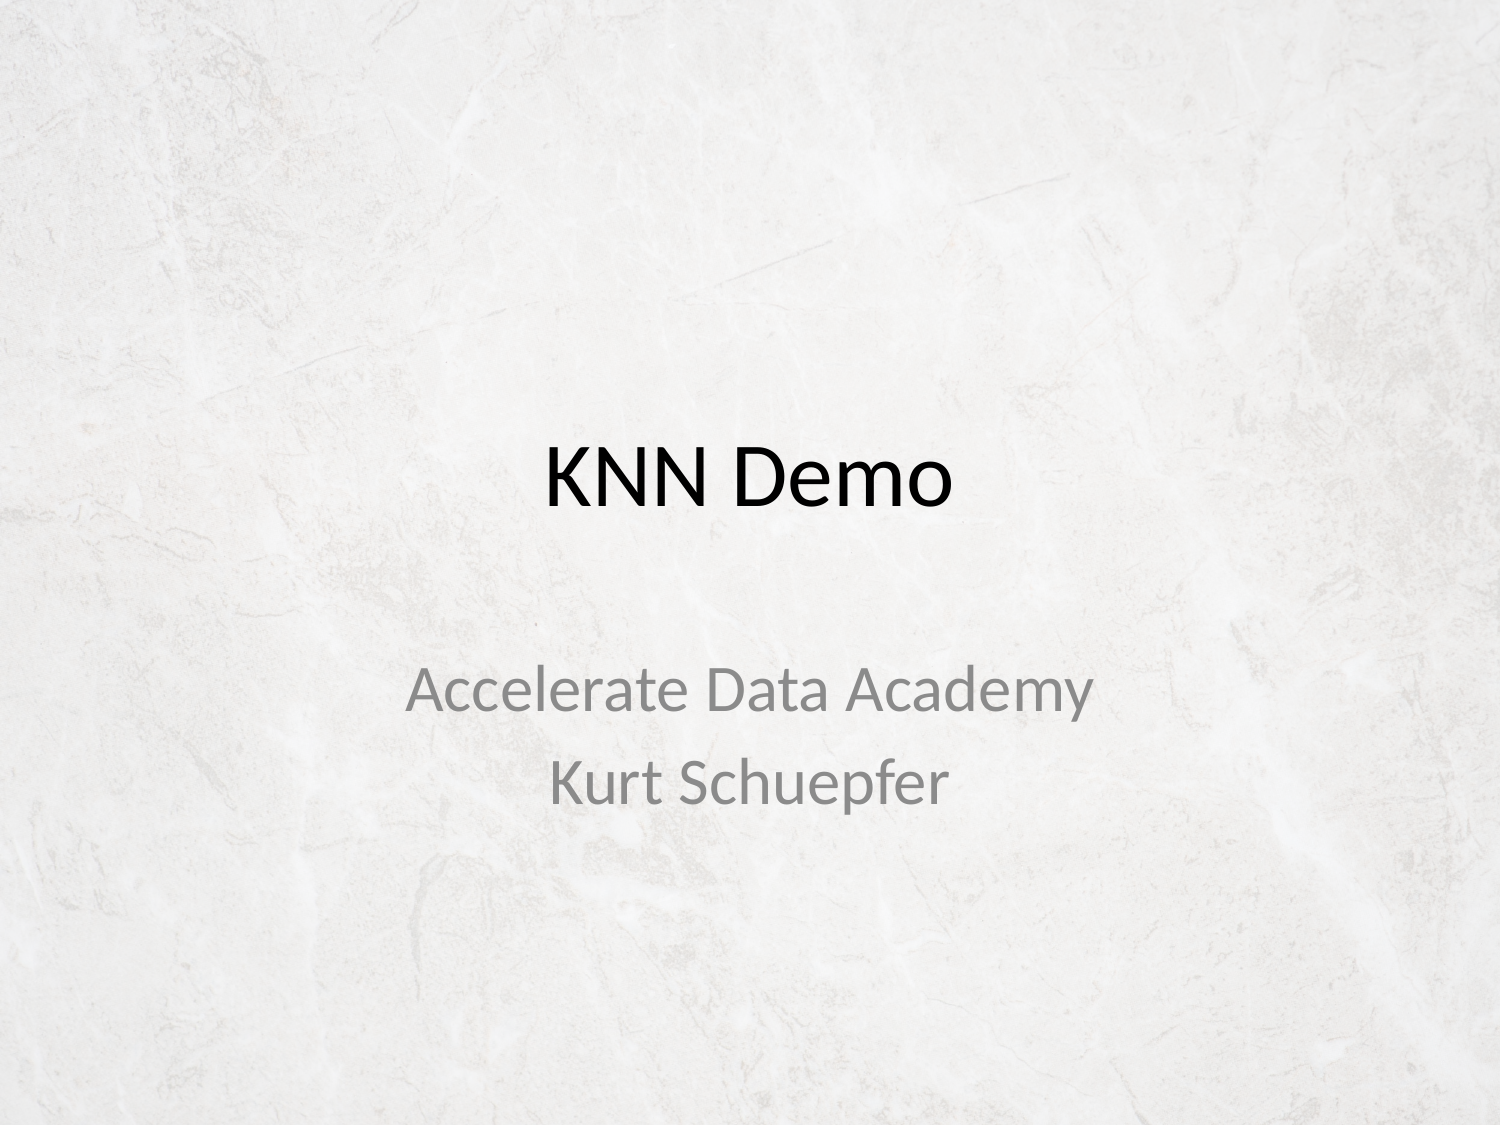

# KNN Demo
Accelerate Data Academy
Kurt Schuepfer